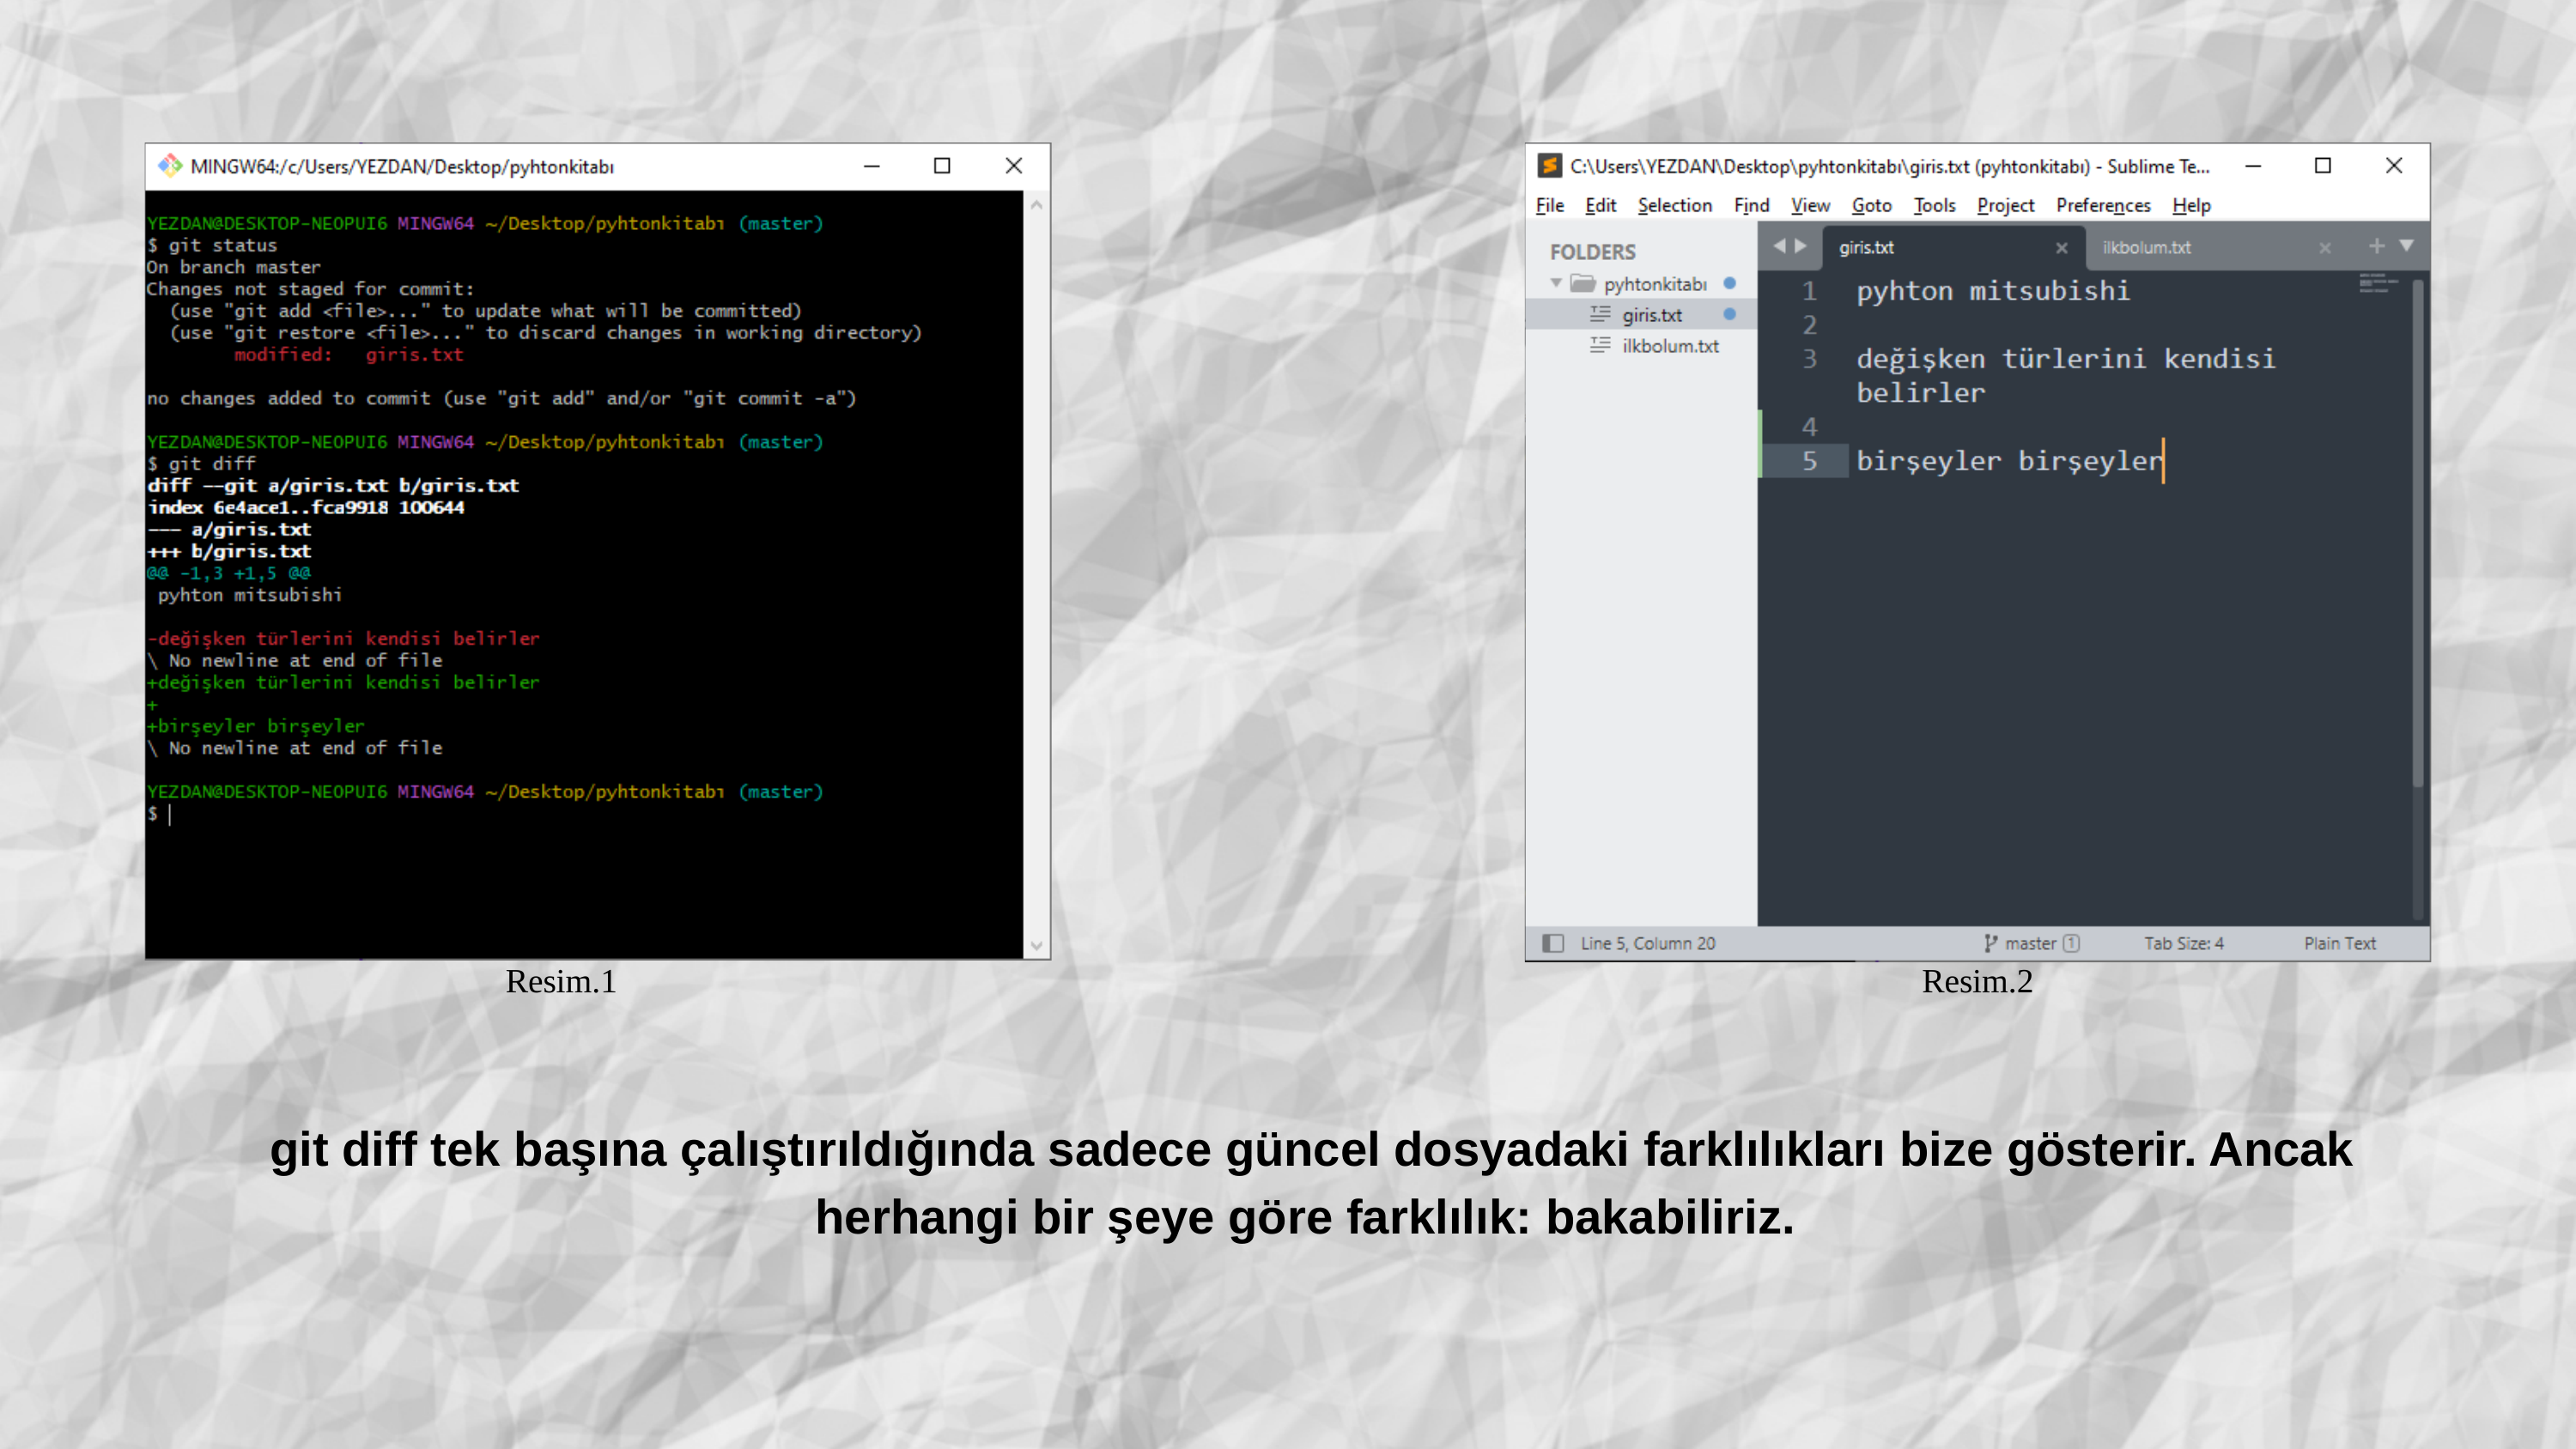

Resim.1
Resim.2
git diff tek başına çalıştırıldığında sadece güncel dosyadaki farklılıkları bize gösterir. Ancak herhangi bir şeye göre farklılık: bakabiliriz.